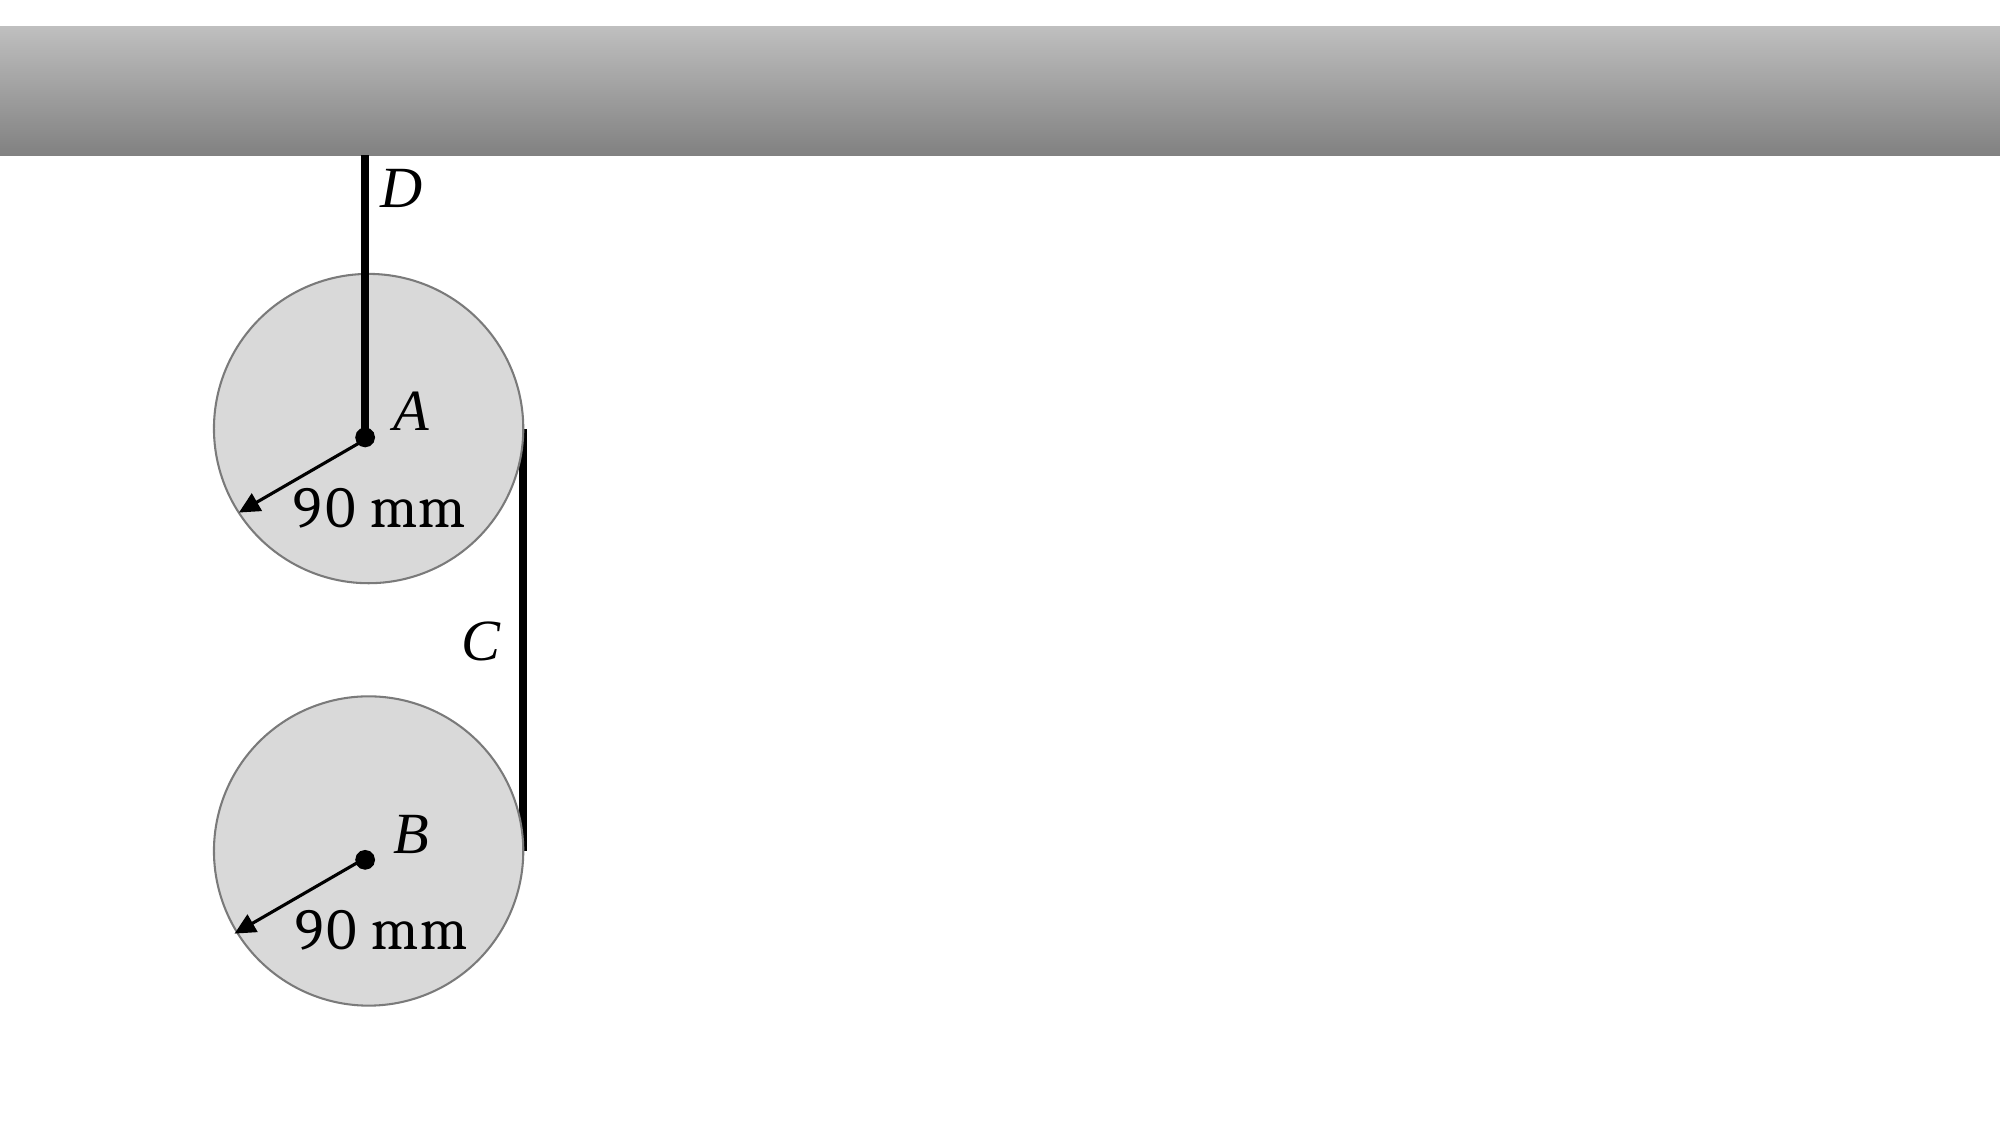

D

A

90 mm
C

B

90 mm